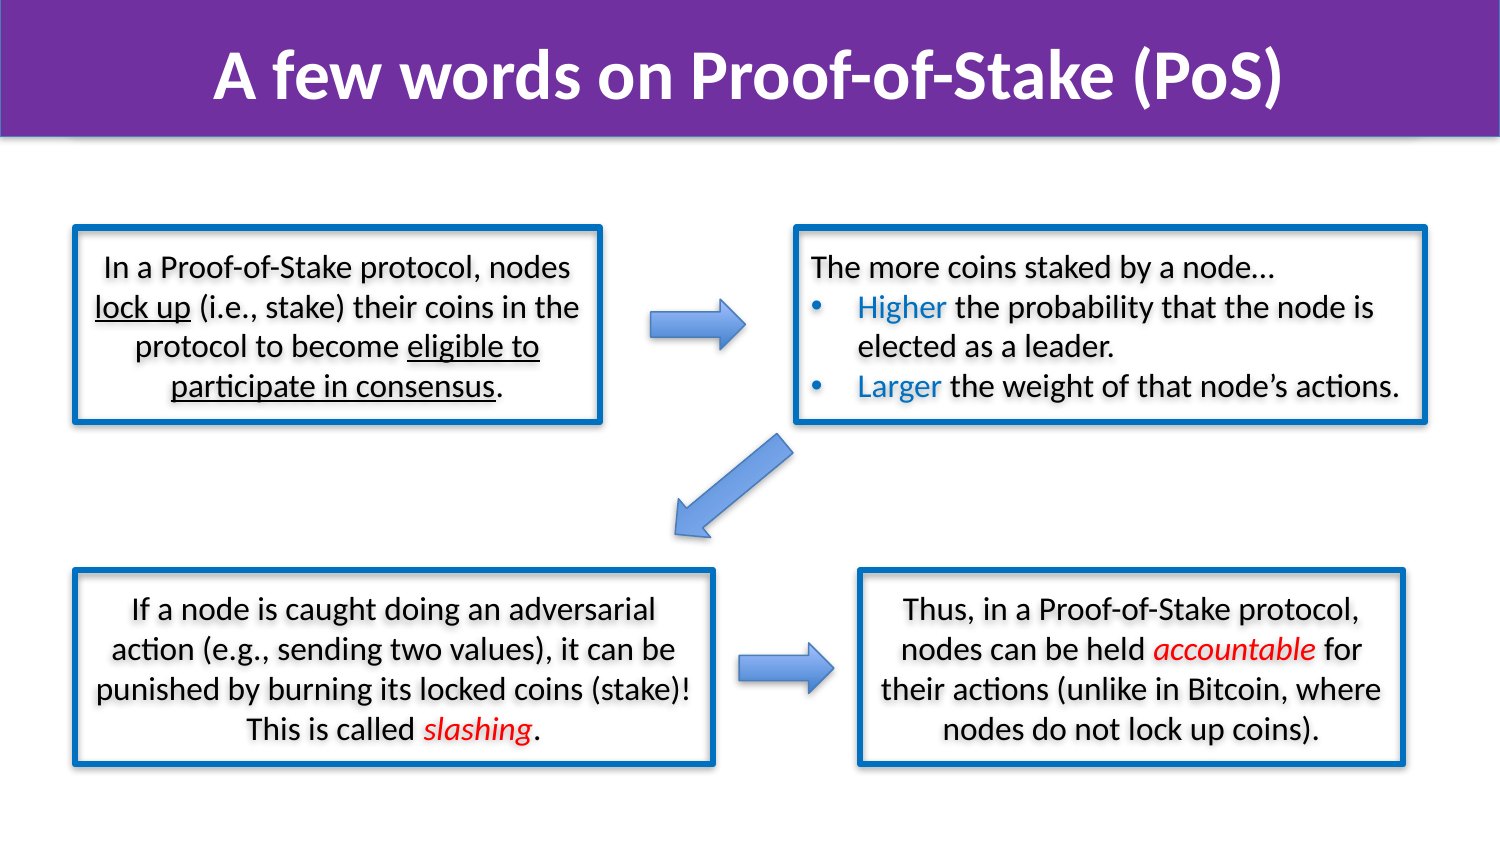

# A few words on Proof-of-Stake (PoS)
In a Proof-of-Stake protocol, nodes lock up (i.e., stake) their coins in the protocol to become eligible to participate in consensus.
The more coins staked by a node…
Higher the probability that the node is elected as a leader.
Larger the weight of that node’s actions.

If a node is caught doing an adversarial action (e.g., sending two values), it can be punished by burning its locked coins (stake)! This is called slashing.
Thus, in a Proof-of-Stake protocol, nodes can be held accountable for their actions (unlike in Bitcoin, where nodes do not lock up coins).

38